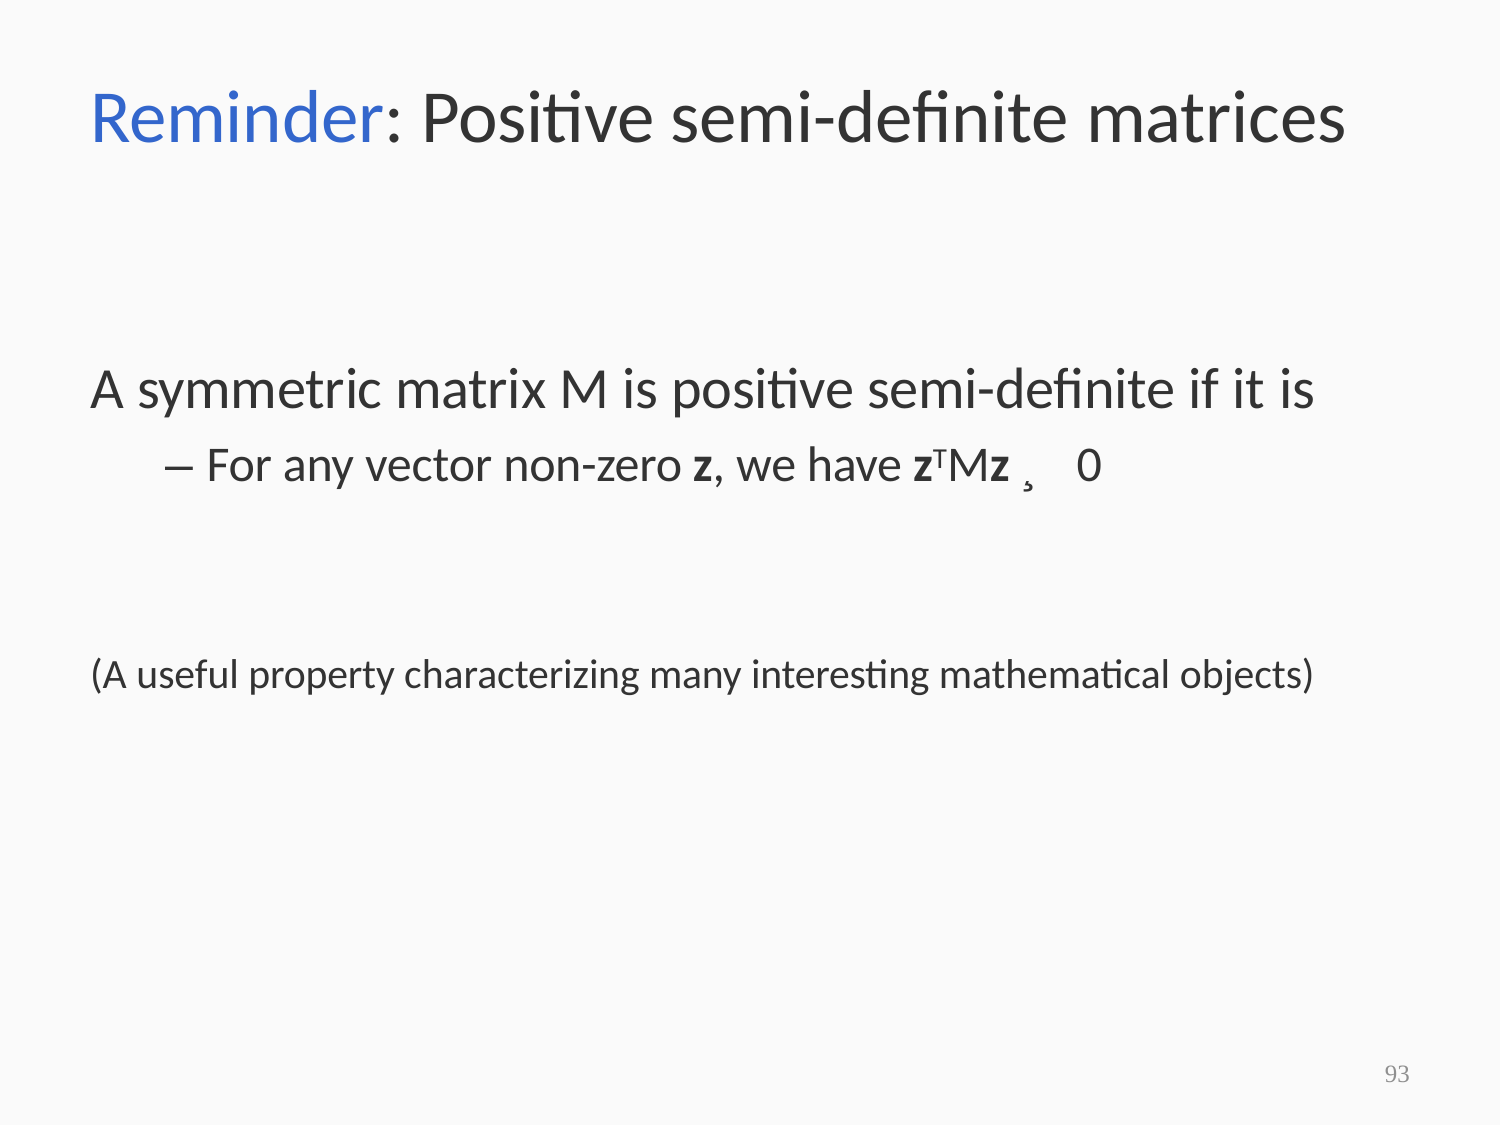

# Reminder: Positive semi-definite matrices
A symmetric matrix M is positive semi-definite if it is
– For any vector non-zero z, we have zTMz ¸ 0
(A useful property characterizing many interesting mathematical objects)
93